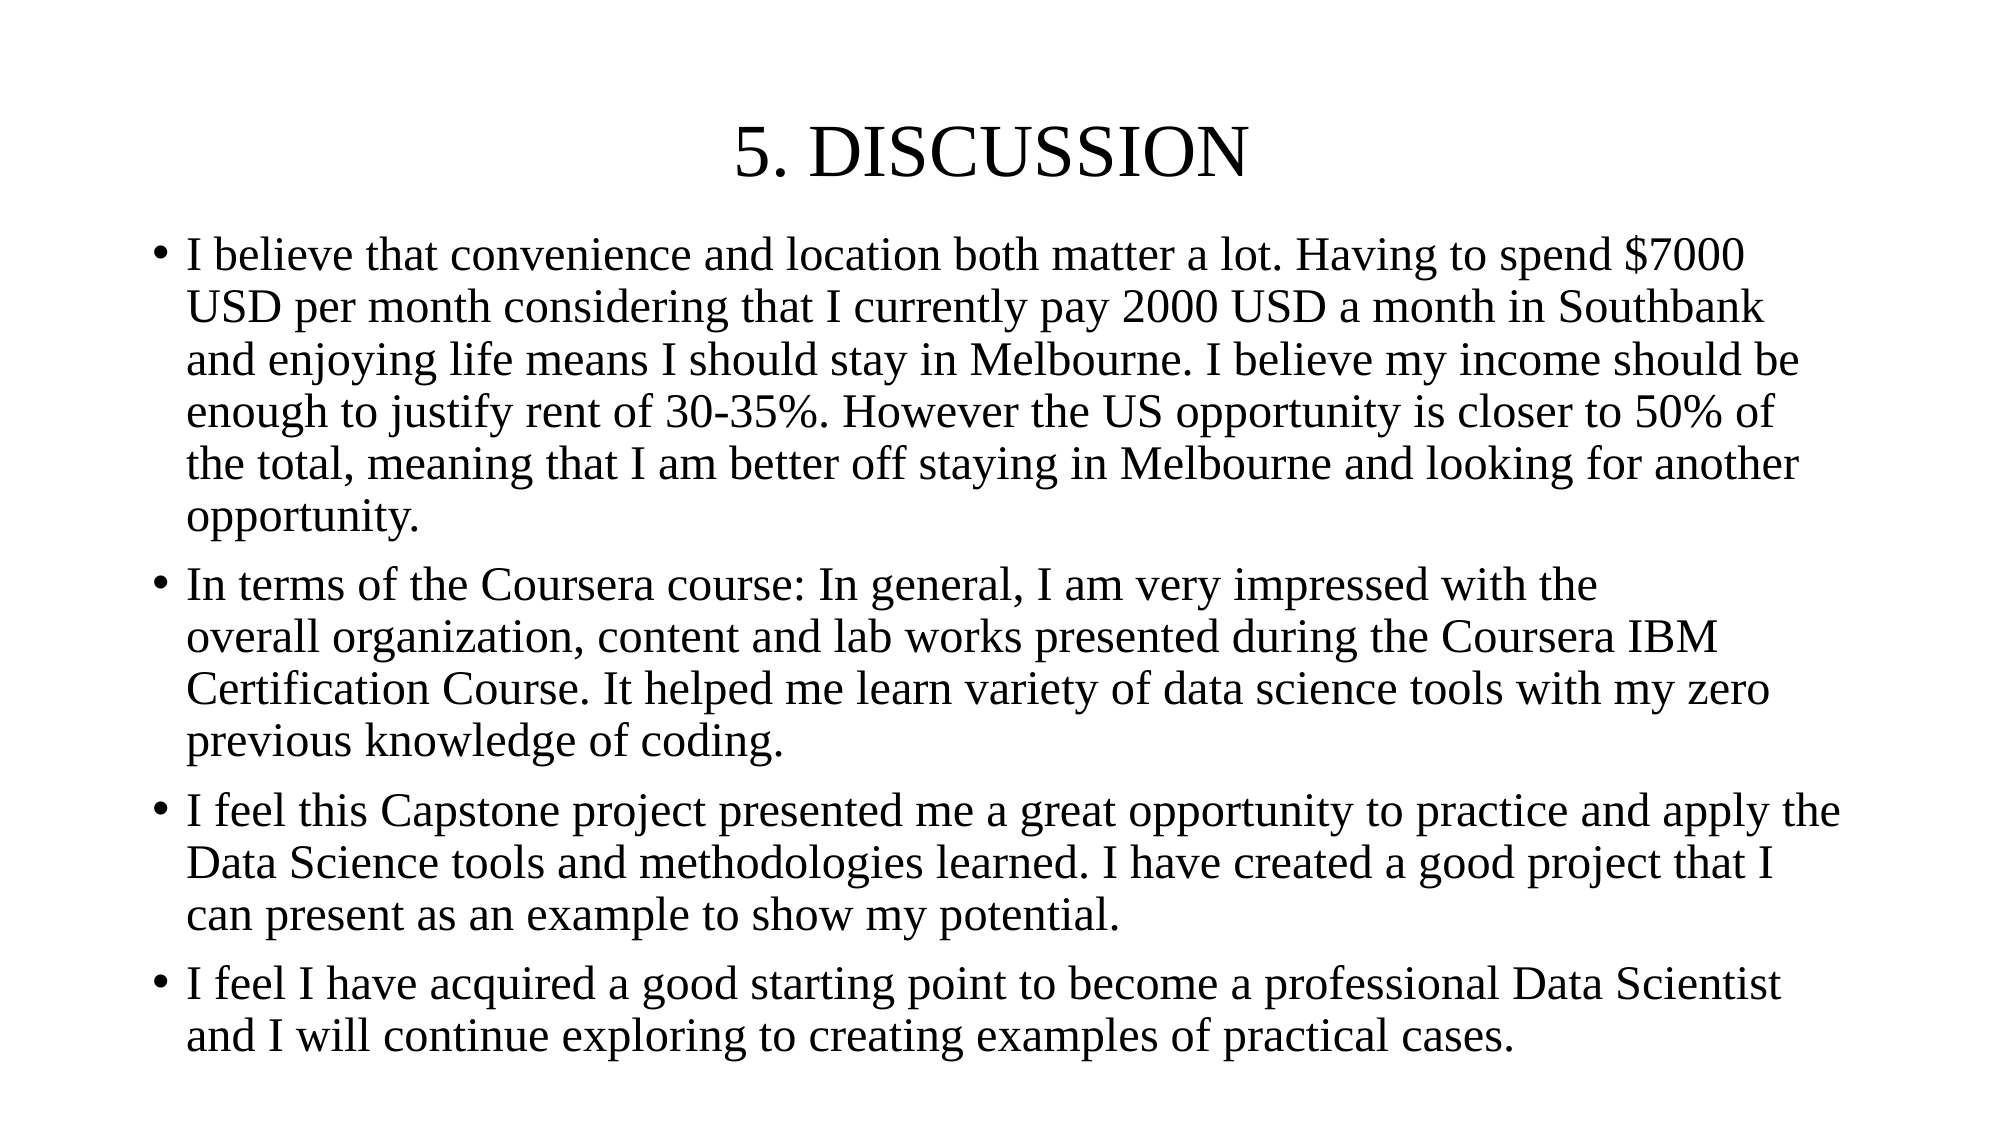

# 5. DISCUSSION
I believe that convenience and location both matter a lot. Having to spend $7000 USD per month considering that I currently pay 2000 USD a month in Southbank and enjoying life means I should stay in Melbourne. I believe my income should be enough to justify rent of 30-35%. However the US opportunity is closer to 50% of the total, meaning that I am better off staying in Melbourne and looking for another opportunity.
In terms of the Coursera course: In general, I am very impressed with the overall organization, content and lab works presented during the Coursera IBM Certification Course. It helped me learn variety of data science tools with my zero previous knowledge of coding.
I feel this Capstone project presented me a great opportunity to practice and apply the Data Science tools and methodologies learned. I have created a good project that I can present as an example to show my potential.
I feel I have acquired a good starting point to become a professional Data Scientist and I will continue exploring to creating examples of practical cases.